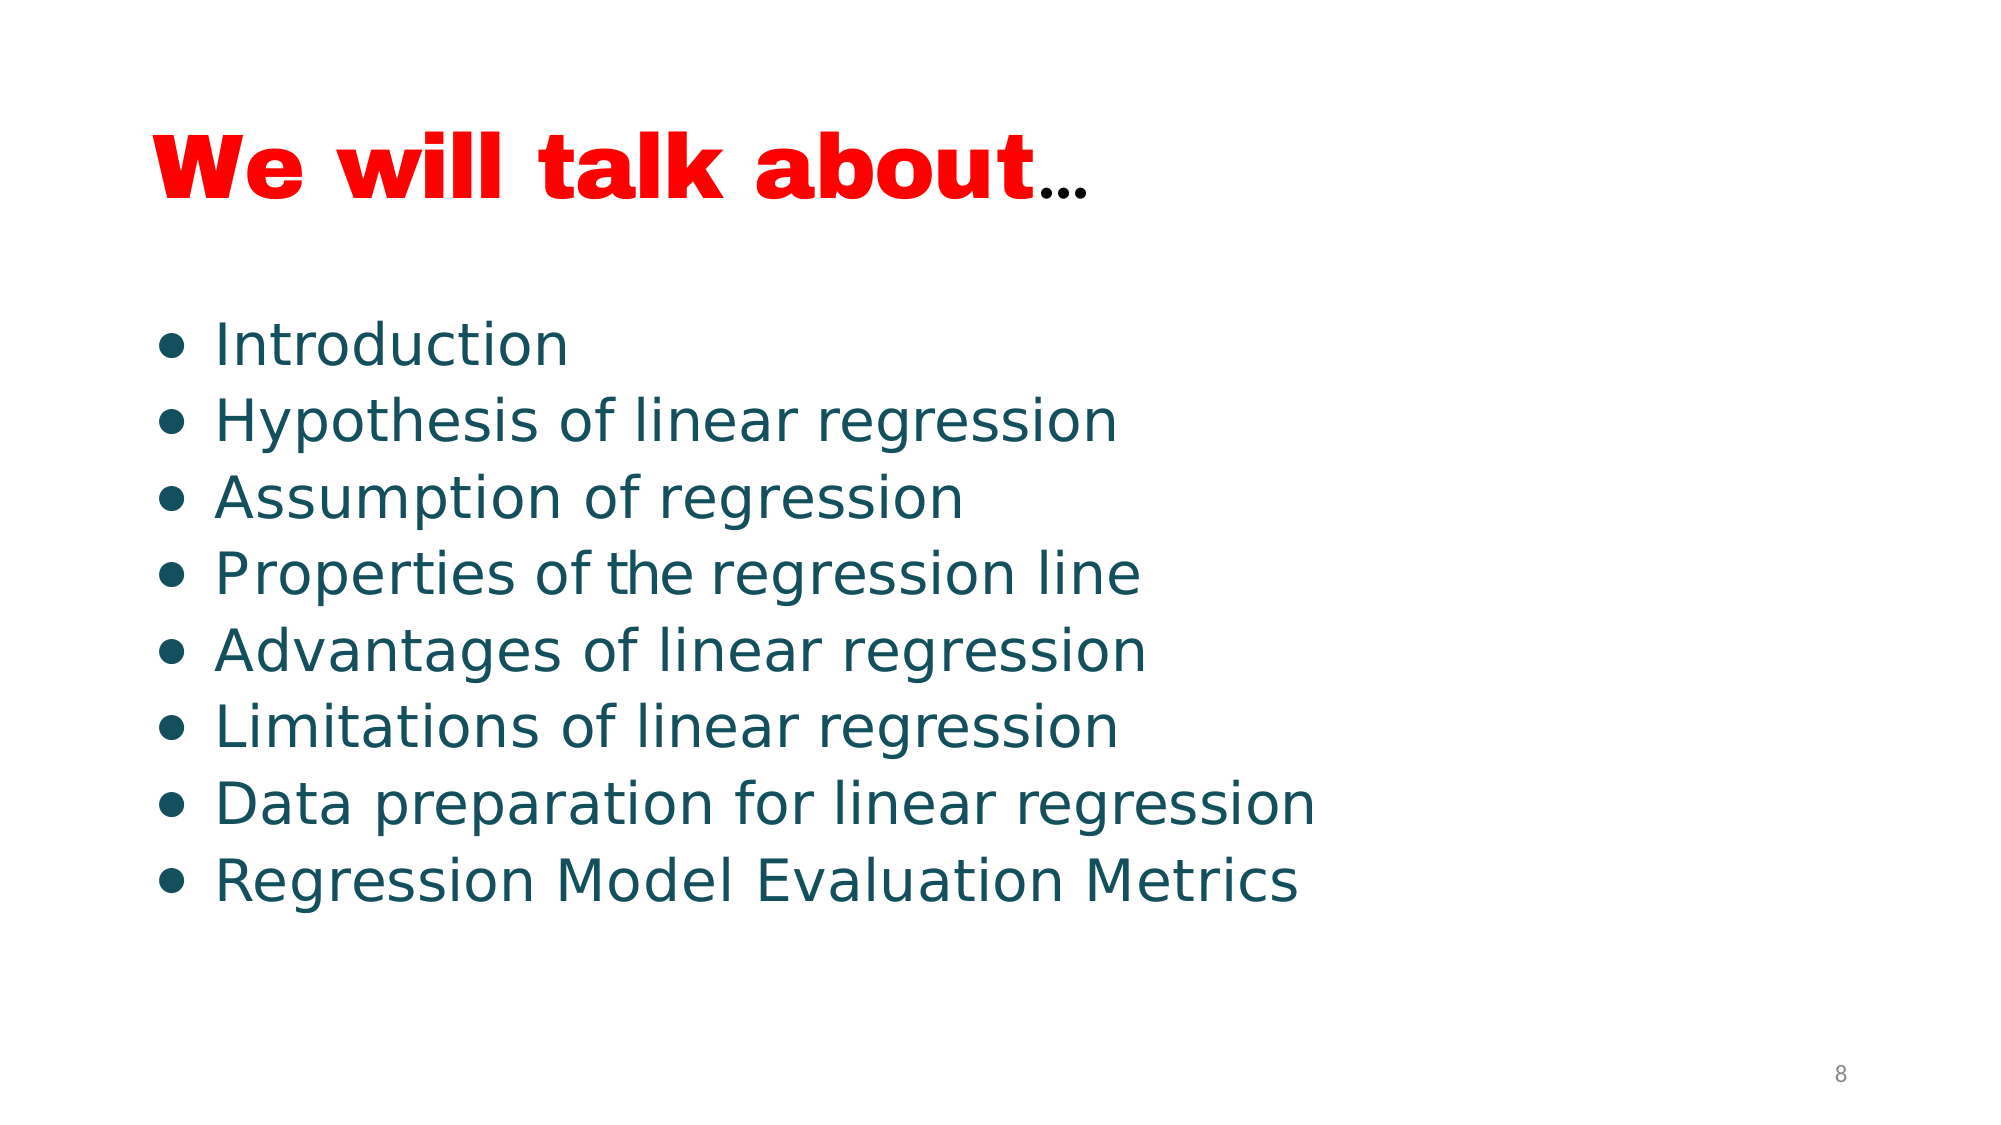

# We will talk about...
Introduction
Hypothesis of linear regression
Assumption of regression
Properties of the regression line
Advantages of linear regression
Limitations of linear regression
Data preparation for linear regression
Regression Model Evaluation Metrics

8